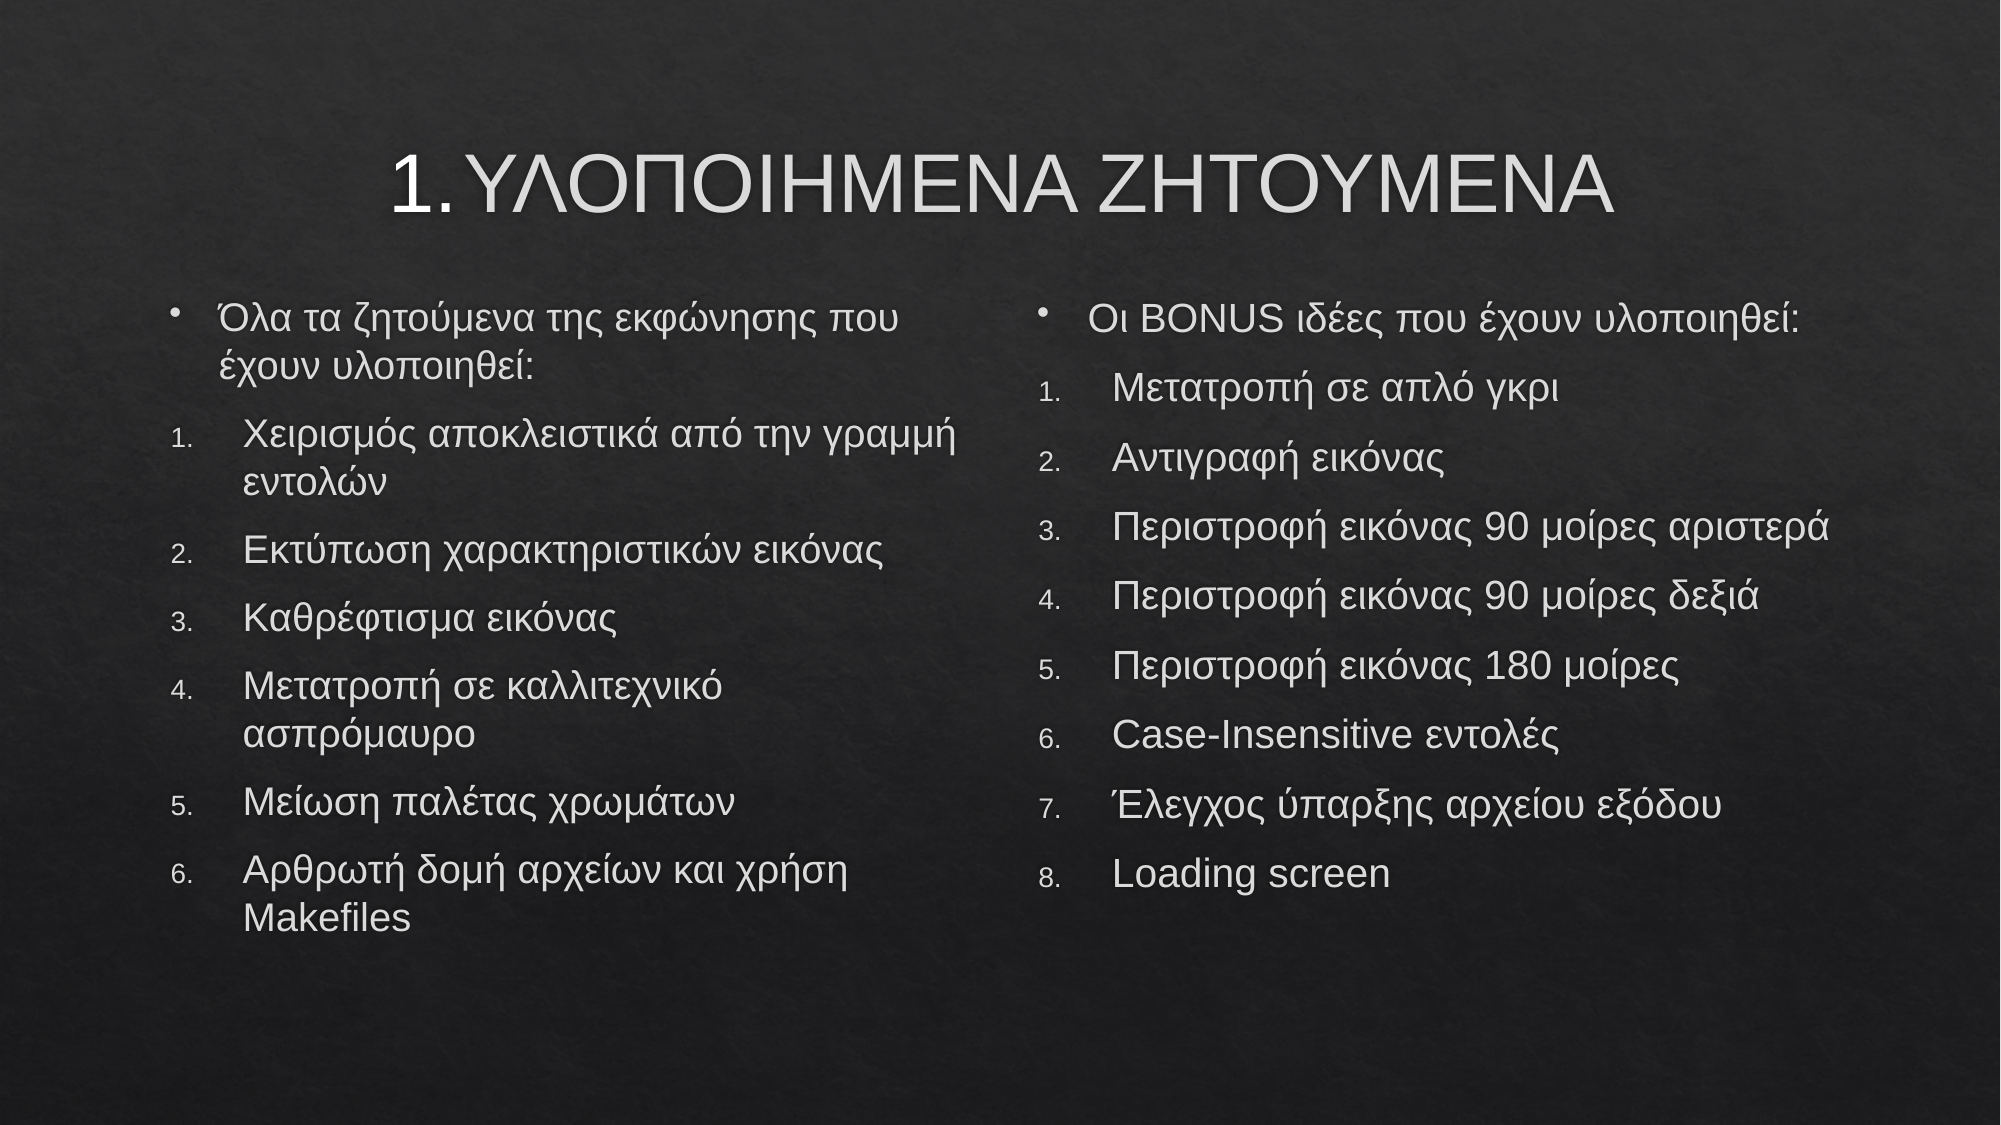

# ΥΛΟΠΟΙΗΜΕΝΑ ΖΗΤΟΥΜΕΝΑ
Όλα τα ζητούμενα της εκφώνησης που έχουν υλοποιηθεί:
Χειρισμός αποκλειστικά από την γραμμή εντολών
Εκτύπωση χαρακτηριστικών εικόνας
Καθρέφτισμα εικόνας
Μετατροπή σε καλλιτεχνικό ασπρόμαυρο
Μείωση παλέτας χρωμάτων
Αρθρωτή δομή αρχείων και χρήση Makefiles

Οι BONUS ιδέες που έχουν υλοποιηθεί:
Μετατροπή σε απλό γκρι
Αντιγραφή εικόνας
Περιστροφή εικόνας 90 μοίρες αριστερά
Περιστροφή εικόνας 90 μοίρες δεξιά
Περιστροφή εικόνας 180 μοίρες
Case-Insensitive εντολές
Έλεγχος ύπαρξης αρχείου εξόδου
Loading screen